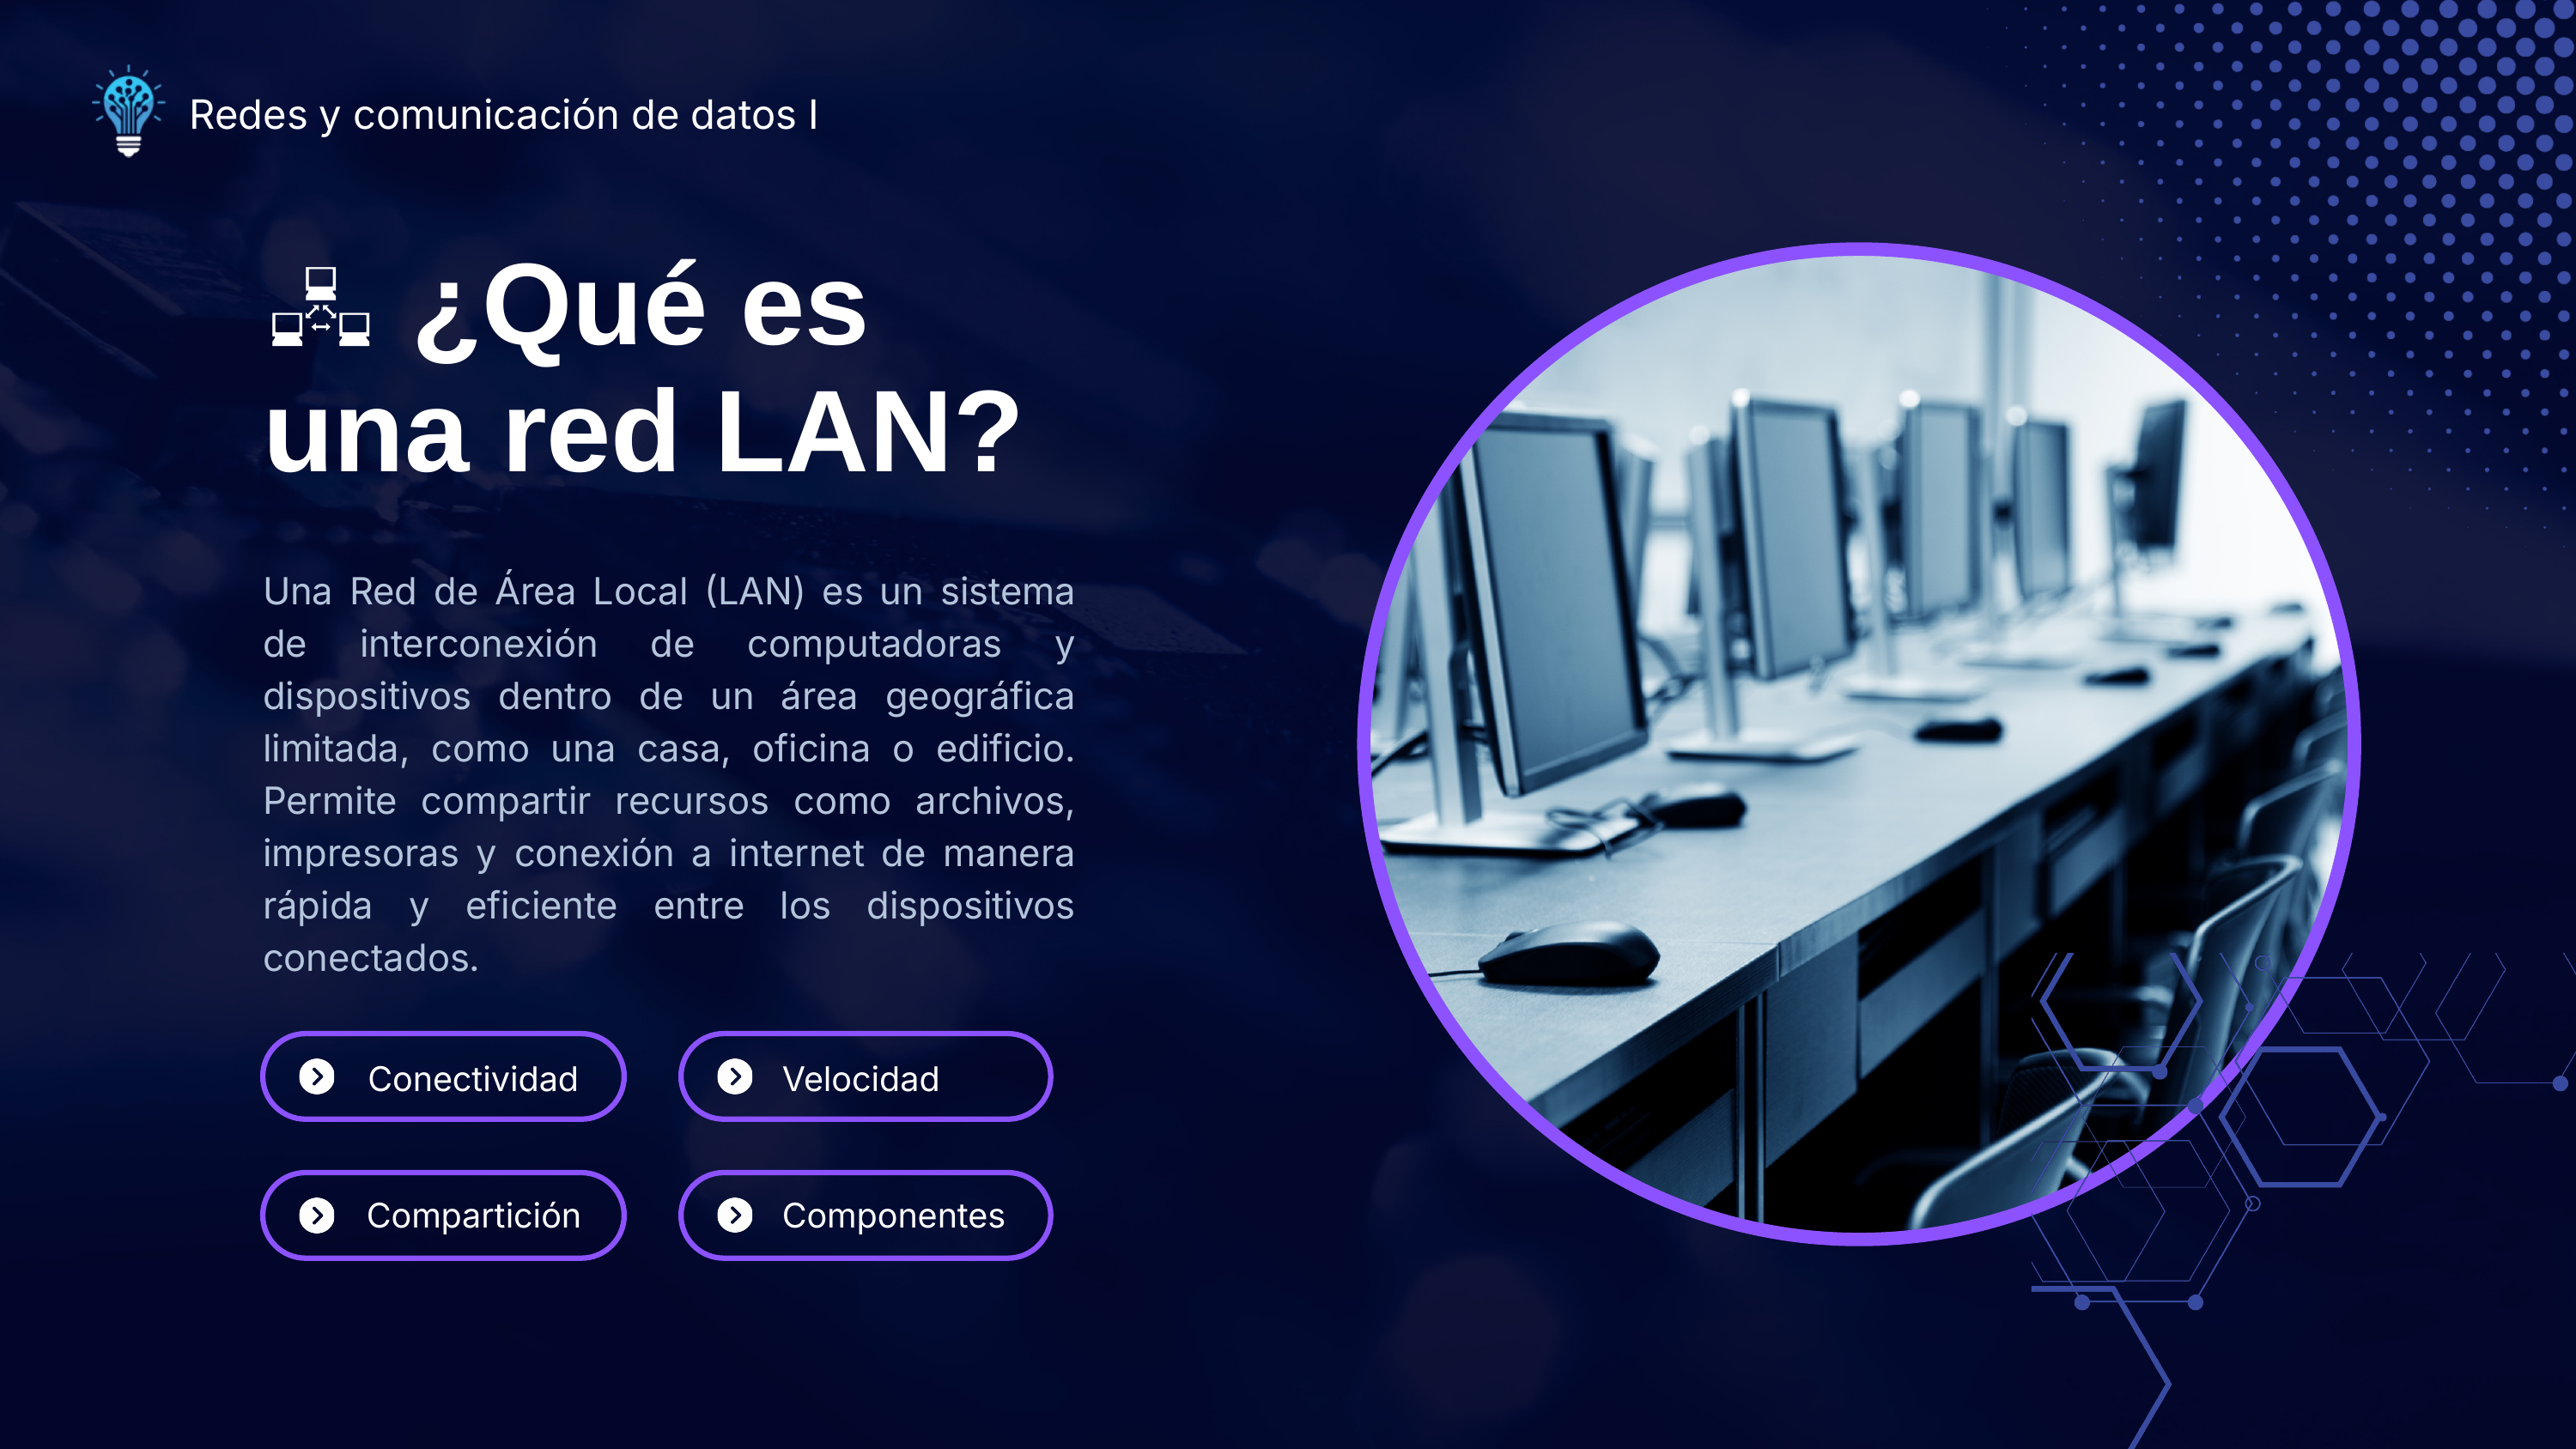

Redes y comunicación de datos I
🖧 ¿Qué es una red LAN?

Una Red de Área Local (LAN) es un sistema de interconexión de computadoras y dispositivos dentro de un área geográfica limitada, como una casa, oficina o edificio. Permite compartir recursos como archivos, impresoras y conexión a internet de manera rápida y eficiente entre los dispositivos conectados.

Conectividad
Velocidad

Compartición
Componentes